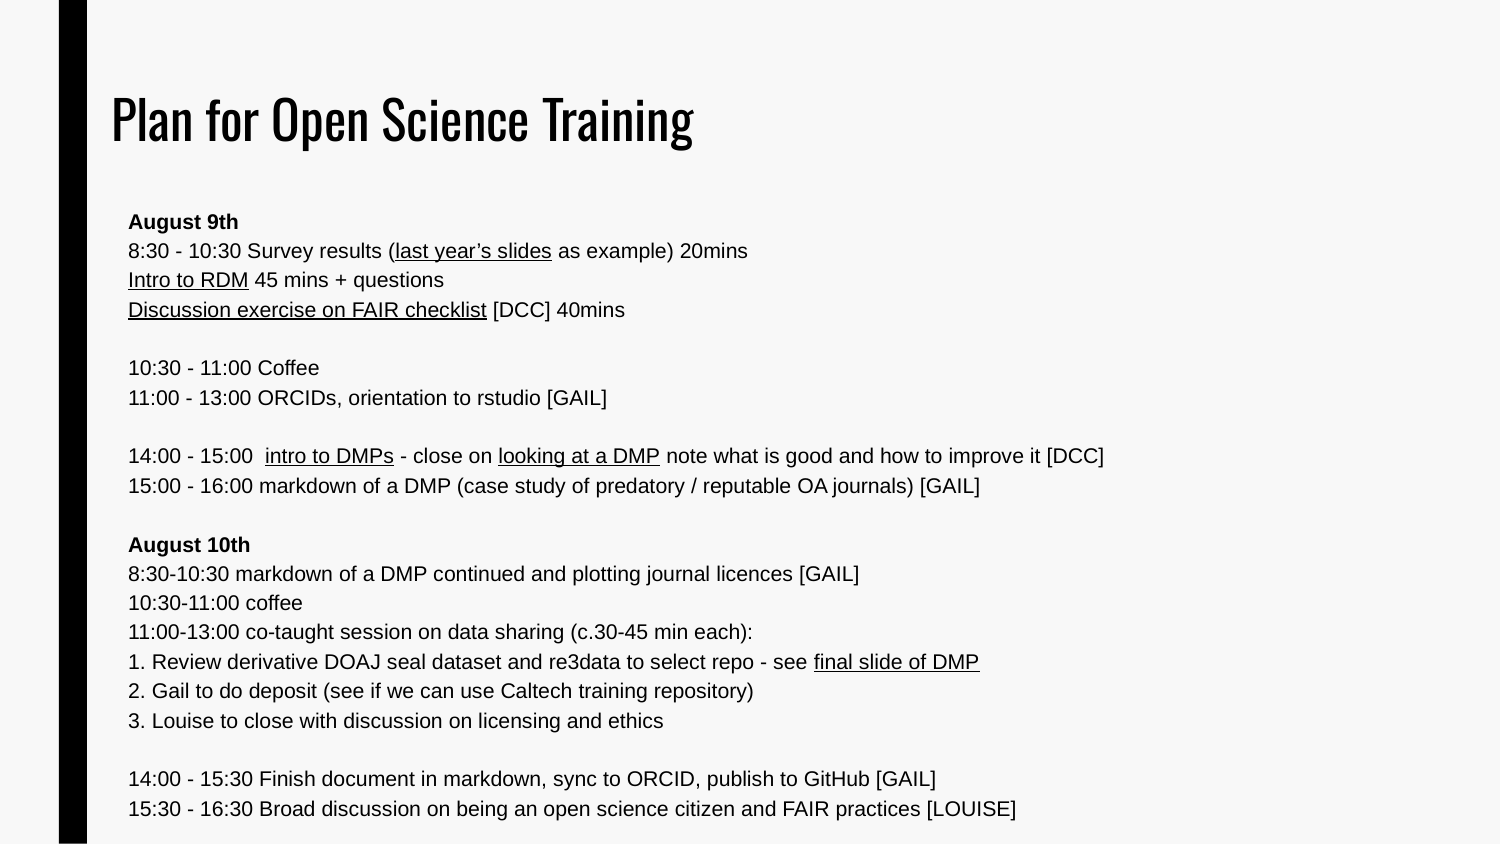

# Plan for Open Science Training
August 9th
8:30 - 10:30 Survey results (last year’s slides as example) 20mins
Intro to RDM 45 mins + questions
Discussion exercise on FAIR checklist [DCC] 40mins
10:30 - 11:00 Coffee
11:00 - 13:00 ORCIDs, orientation to rstudio [GAIL]
14:00 - 15:00  intro to DMPs - close on looking at a DMP note what is good and how to improve it [DCC]
15:00 - 16:00 markdown of a DMP (case study of predatory / reputable OA journals) [GAIL]
August 10th
8:30-10:30 markdown of a DMP continued and plotting journal licences [GAIL]
10:30-11:00 coffee
11:00-13:00 co-taught session on data sharing (c.30-45 min each):
1. Review derivative DOAJ seal dataset and re3data to select repo - see final slide of DMP
2. Gail to do deposit (see if we can use Caltech training repository)
3. Louise to close with discussion on licensing and ethics
14:00 - 15:30 Finish document in markdown, sync to ORCID, publish to GitHub [GAIL]
15:30 - 16:30 Broad discussion on being an open science citizen and FAIR practices [LOUISE]